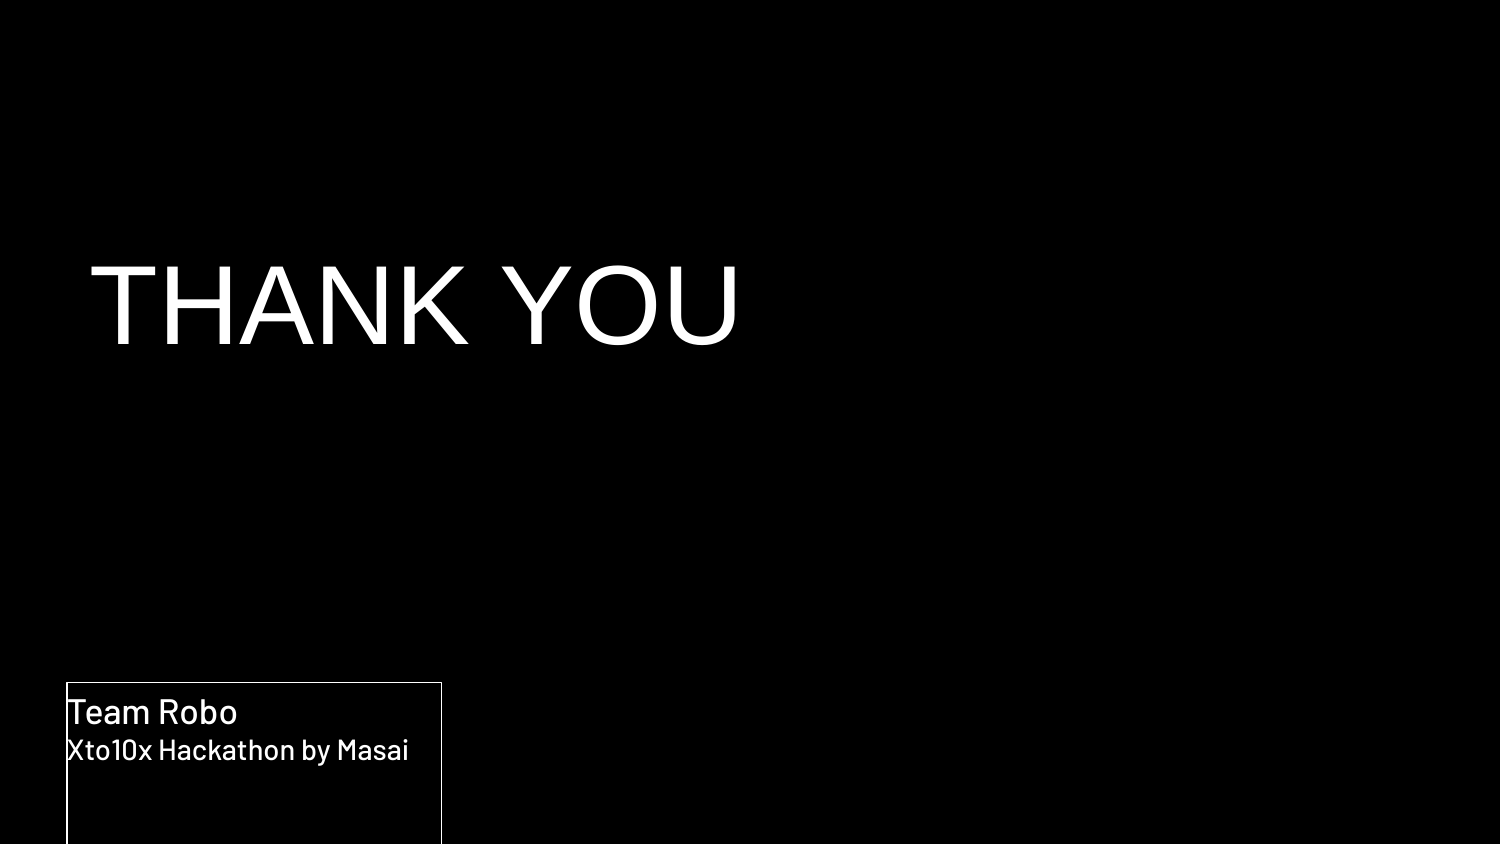

# THANK YOU
Team Robo
Xto10x Hackathon by Masai